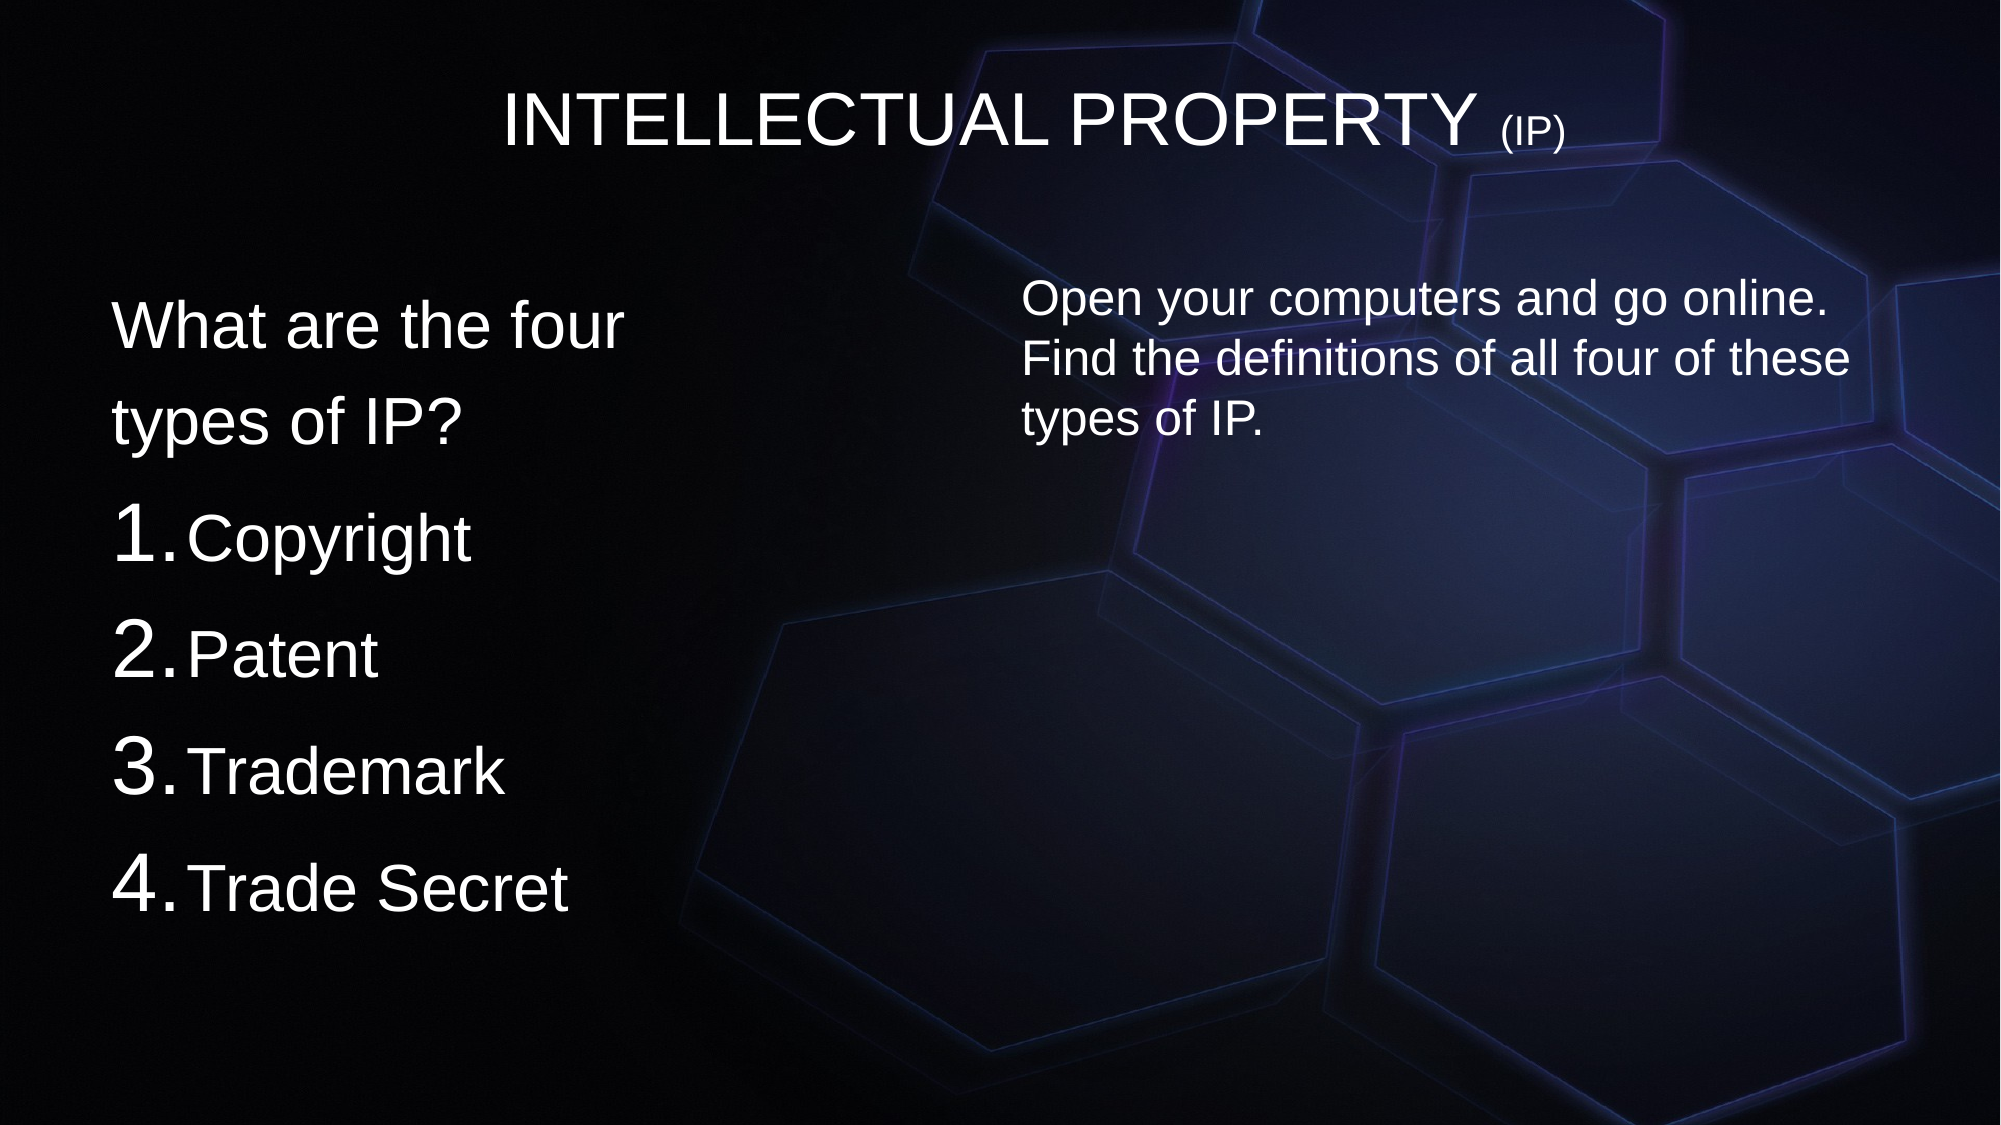

# intellectual property (IP)
What are the four types of IP?
Copyright
Patent
Trademark
Trade Secret
Open your computers and go online.
Find the definitions of all four of these types of IP.